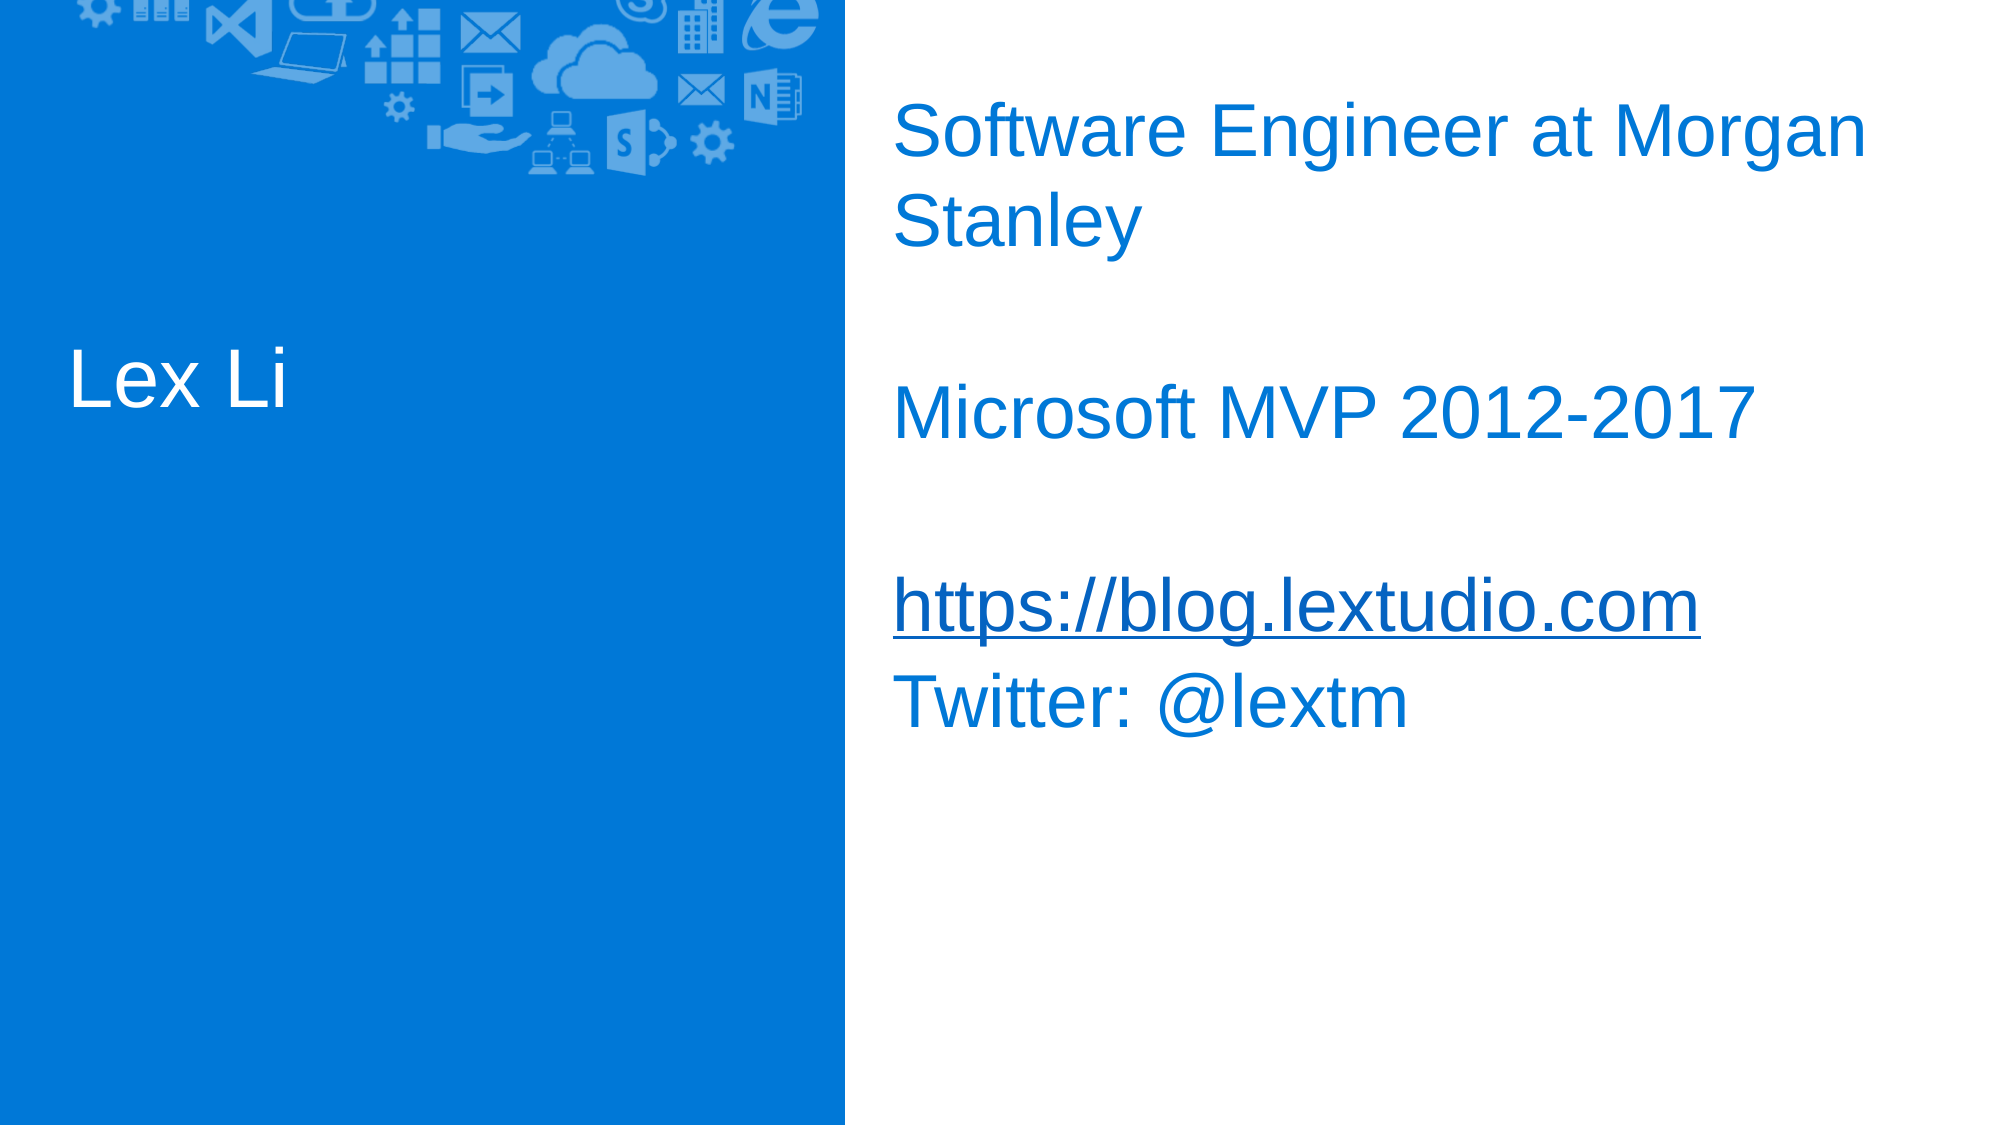

Software Engineer at Morgan Stanley

Microsoft MVP 2012-2017

https://blog.lextudio.com
Twitter: @lextm
# Lex Li